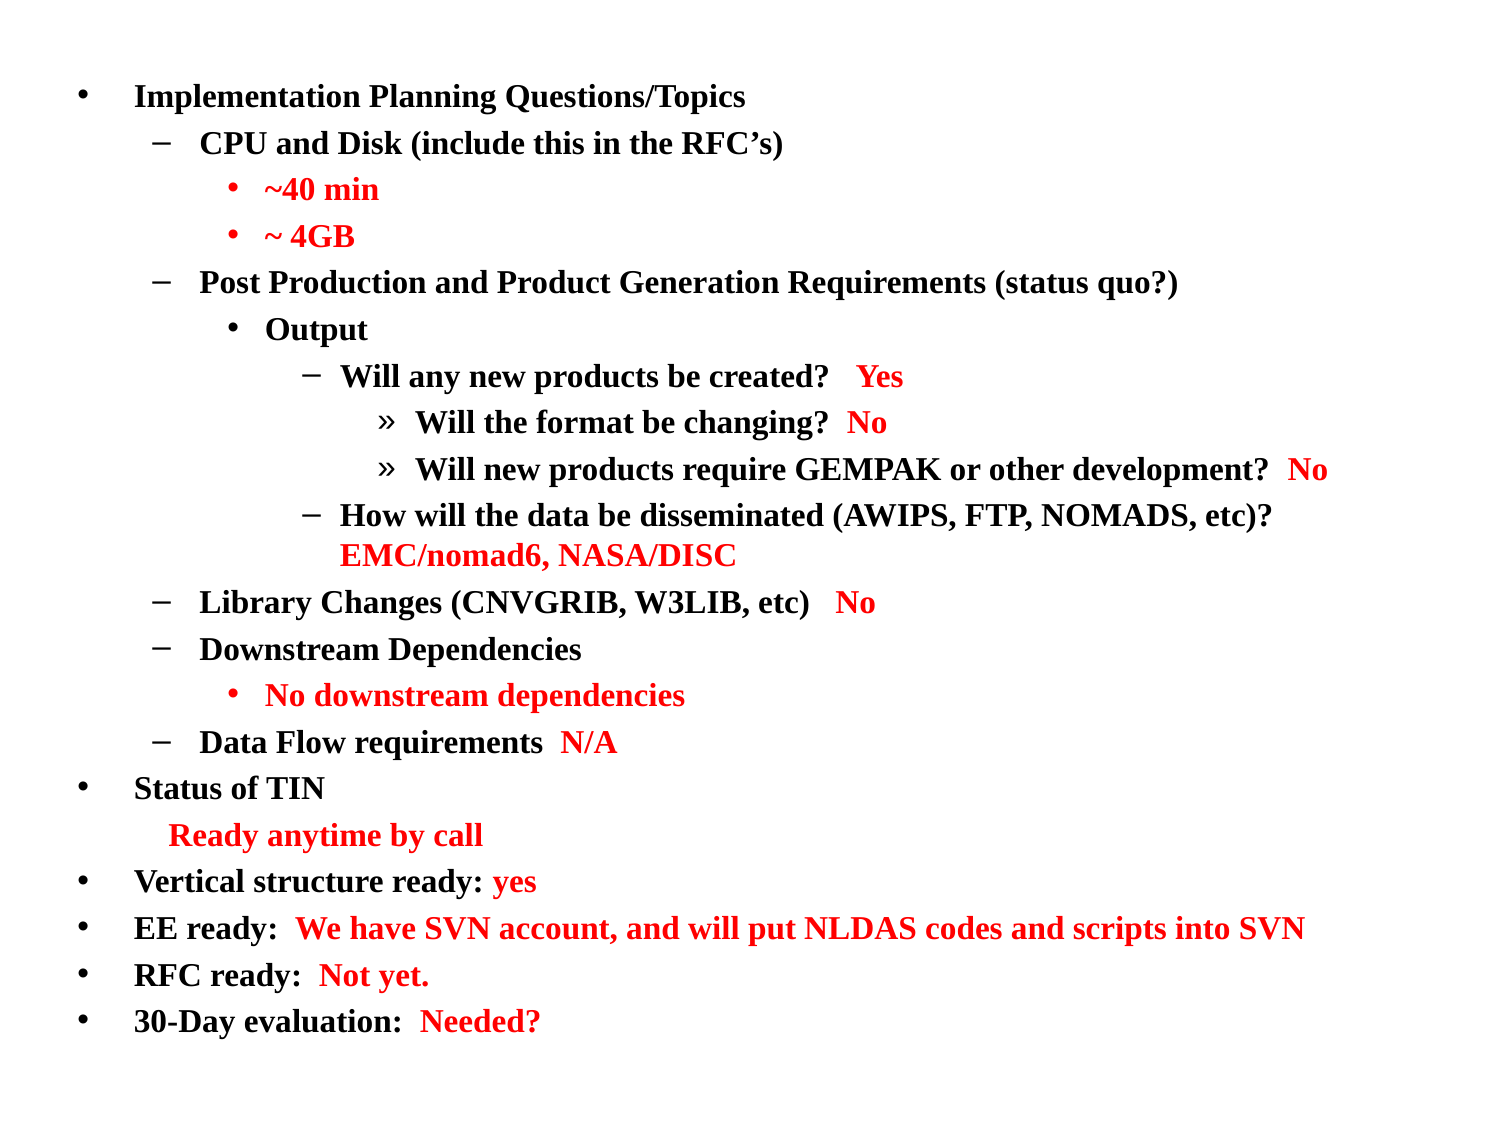

Implementation Planning Questions/Topics
CPU and Disk (include this in the RFC’s)
~40 min
~ 4GB
Post Production and Product Generation Requirements (status quo?)
Output
Will any new products be created?   Yes
Will the format be changing?  No
Will new products require GEMPAK or other development?  No
How will the data be disseminated (AWIPS, FTP, NOMADS, etc)?  EMC/nomad6, NASA/DISC
Library Changes (CNVGRIB, W3LIB, etc)   No
Downstream Dependencies
No downstream dependencies
Data Flow requirements  N/A
Status of TIN
           Ready anytime by call
Vertical structure ready: yes
EE ready:  We have SVN account, and will put NLDAS codes and scripts into SVN
RFC ready:  Not yet.
30-Day evaluation:  Needed?